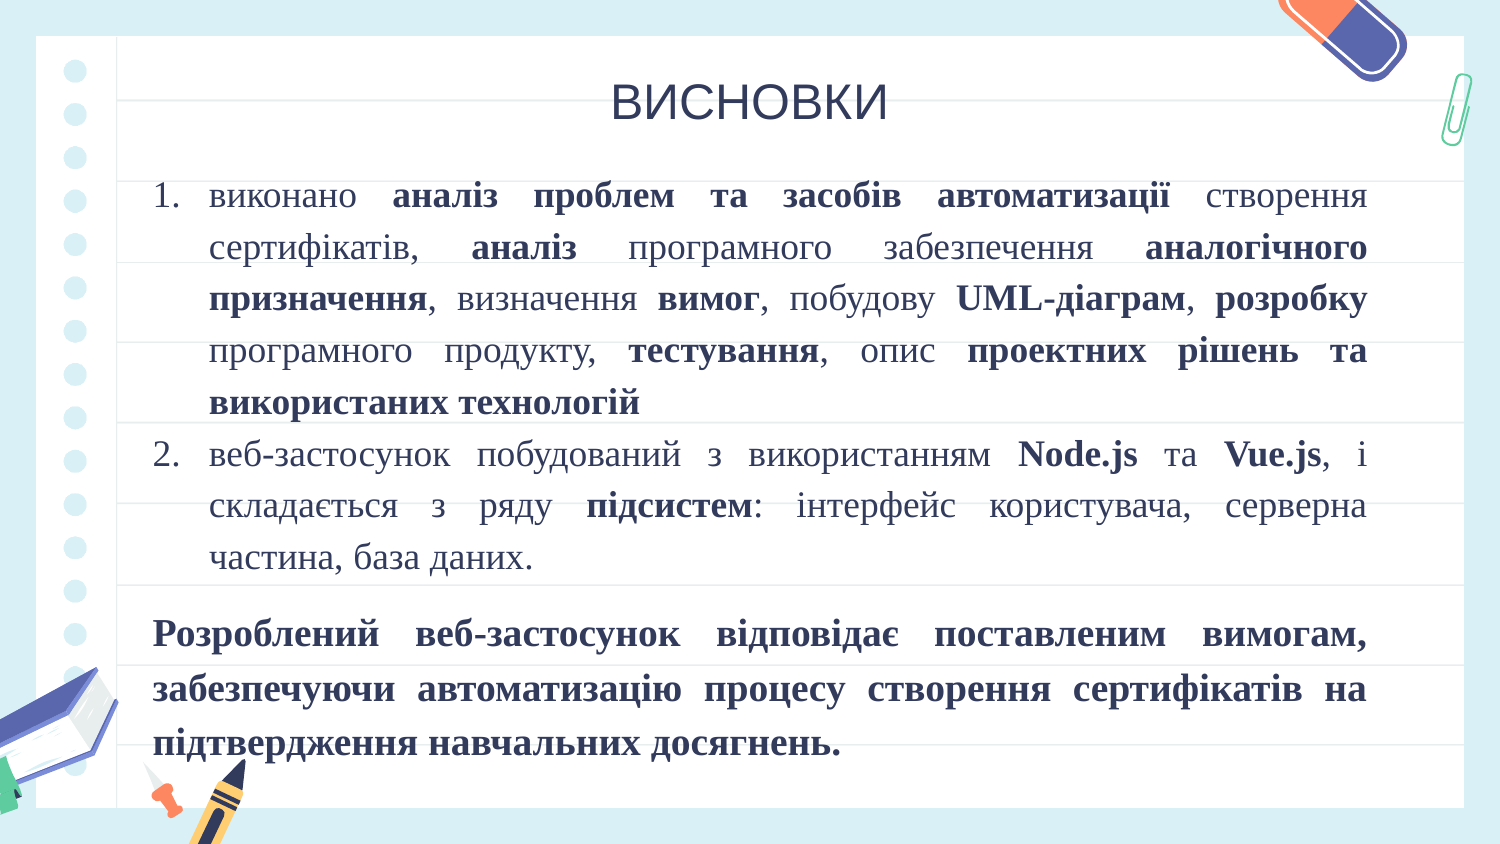

# ВИСНОВКИ
виконано аналіз проблем та засобів автоматизації створення сертифікатів, аналіз програмного забезпечення аналогічного призначення, визначення вимог, побудову UML-діаграм, розробку програмного продукту, тестування, опис проектних рішень та використаних технологій
веб-застосунок побудований з використанням Node.js та Vue.js, і складається з ряду підсистем: інтерфейс користувача, серверна частина, база даних.

Розроблений веб-застосунок відповідає поставленим вимогам, забезпечуючи автоматизацію процесу створення сертифікатів на підтвердження навчальних досягнень.